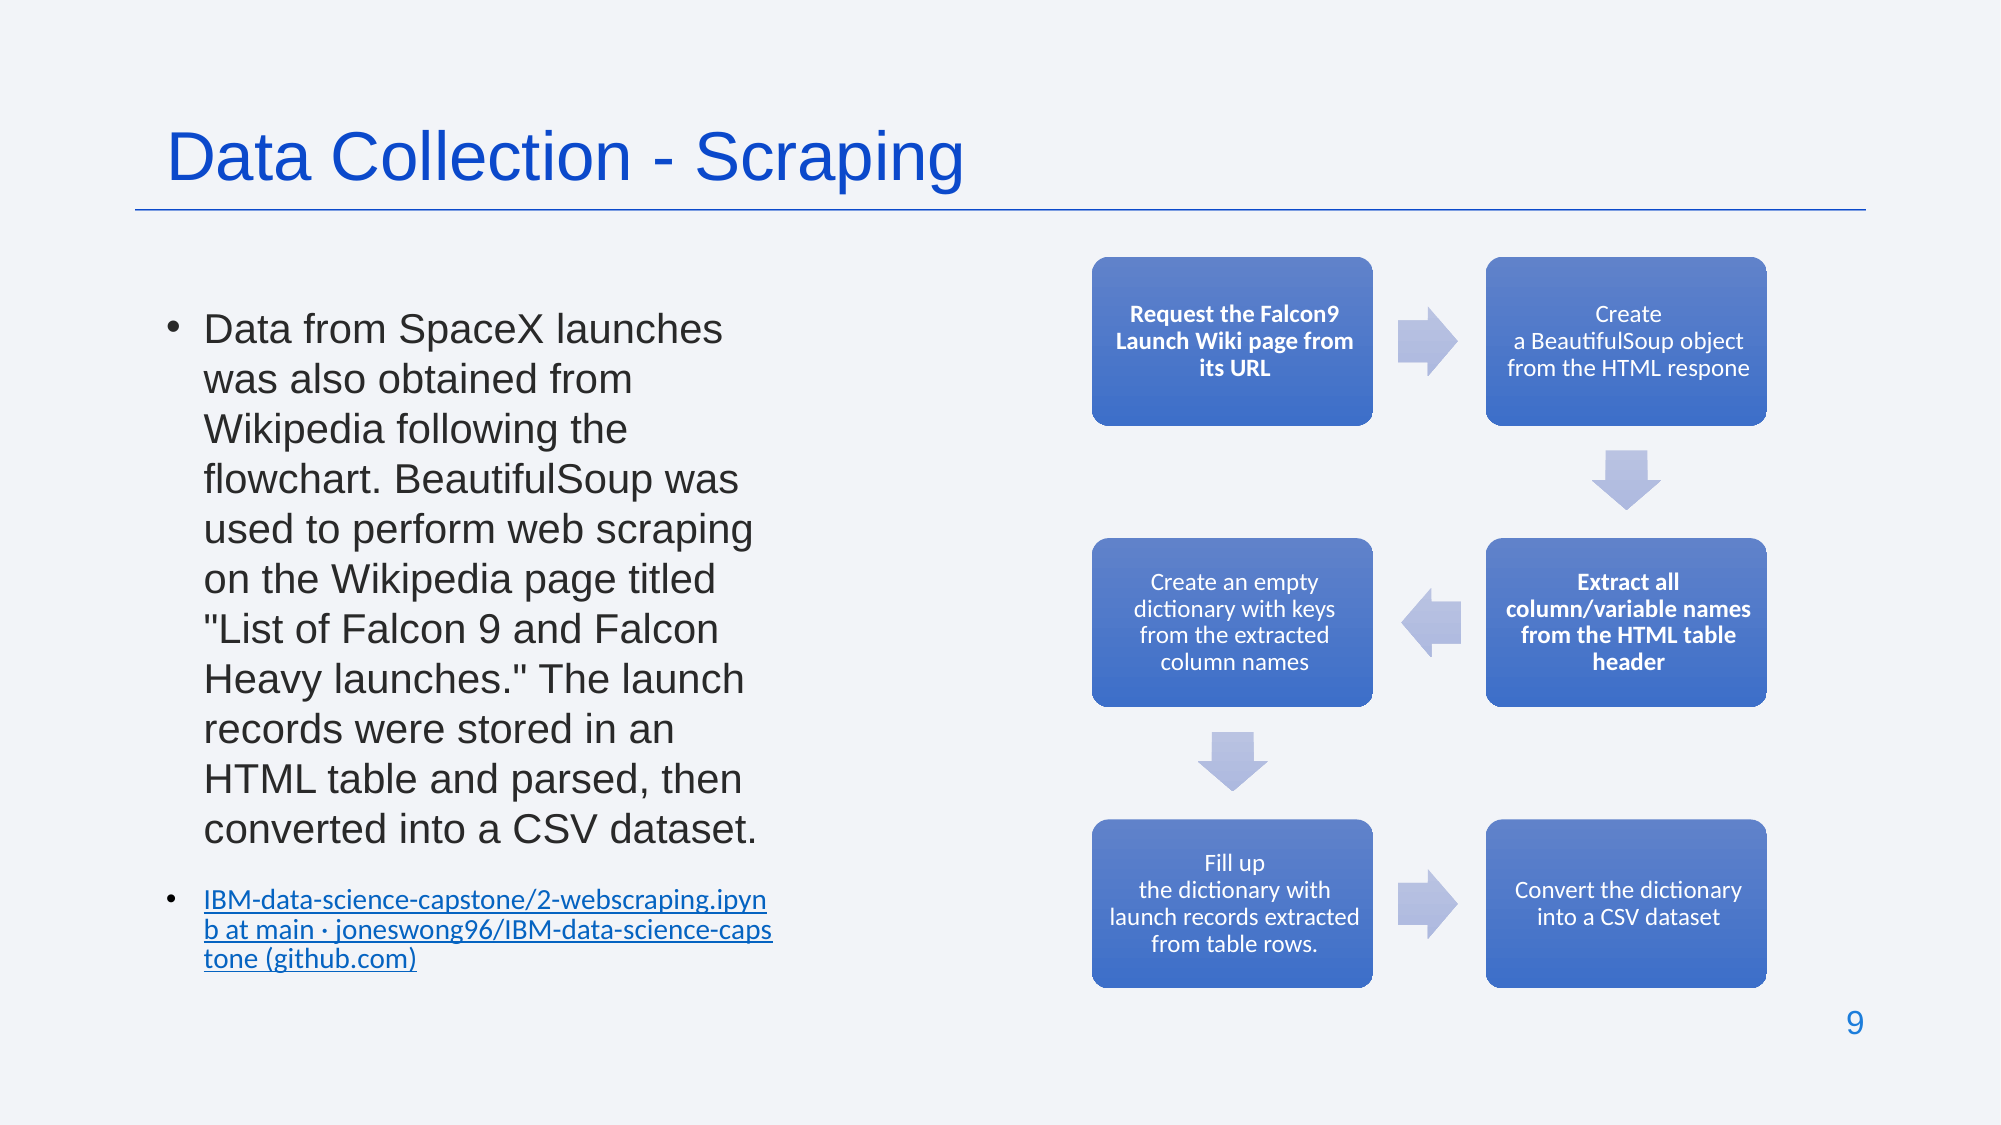

Data Collection - Scraping
Request the Falcon9 Launch Wiki page from its URL

Create a BeautifulSoup object from the HTML respone

Extract all column/variable names from the HTML table header

Create an empty dictionary with keys from the extracted column names

Fill up the dictionary with launch records extracted from table rows.

Convert the dictionary into a CSV dataset
Data from SpaceX launches was also obtained from Wikipedia following the flowchart. BeautifulSoup was used to perform web scraping on the Wikipedia page titled "List of Falcon 9 and Falcon Heavy launches." The launch records were stored in an HTML table and parsed, then converted into a CSV dataset.
IBM-data-science-capstone/2-webscraping.ipynb at main · joneswong96/IBM-data-science-capstone (github.com)
9